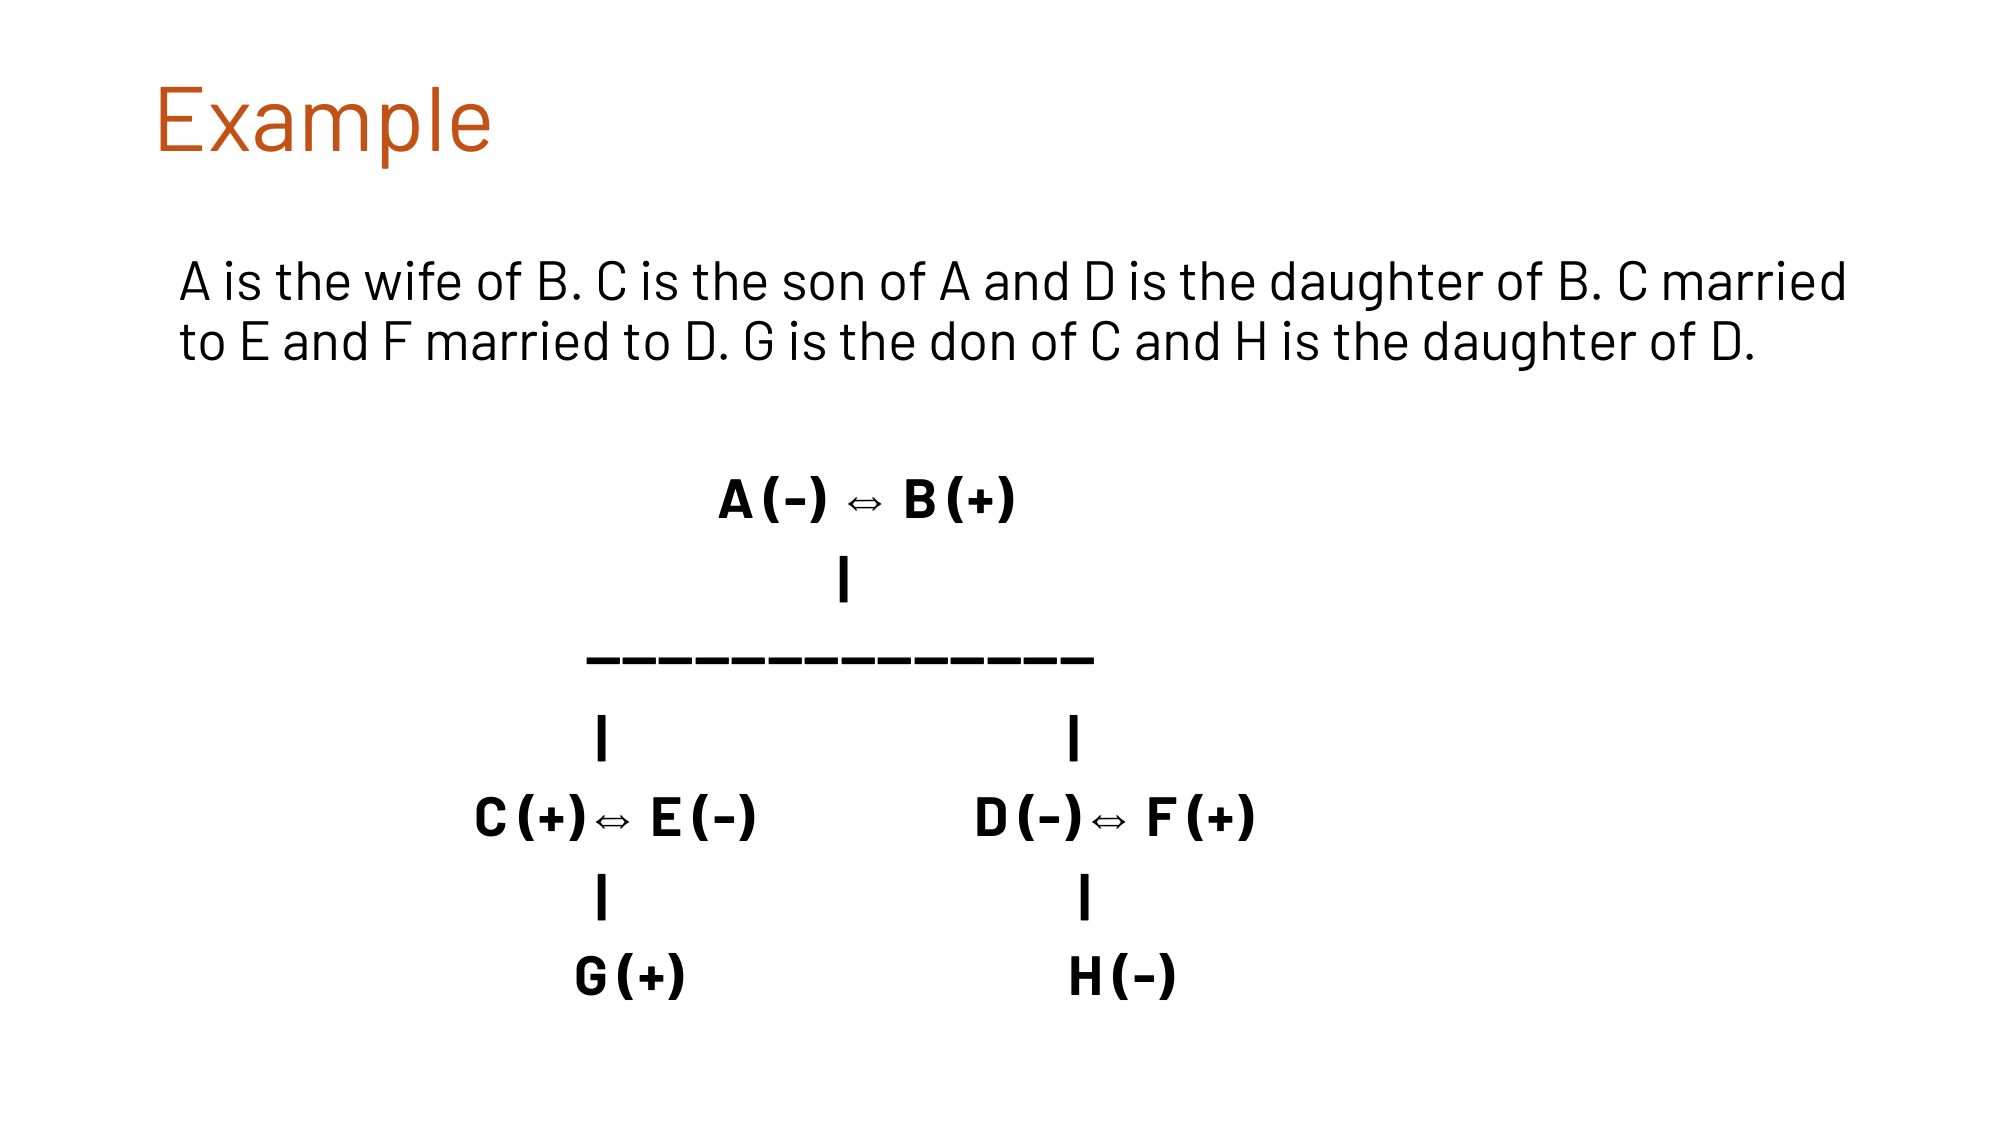

Example
A is the wife of B. C is the son of A and D is the daughter of B. C married to E and F married to D. G is the don of C and H is the daughter of D.

                                                 A (-) ⇔ B (+)
                                                            |
                                     ----------------------------
                                      |                                          |
                           C (+)⇔ E (-)                    D (-)⇔ F (+)
                                      |                                           |
                                    G (+)                                   H (-)